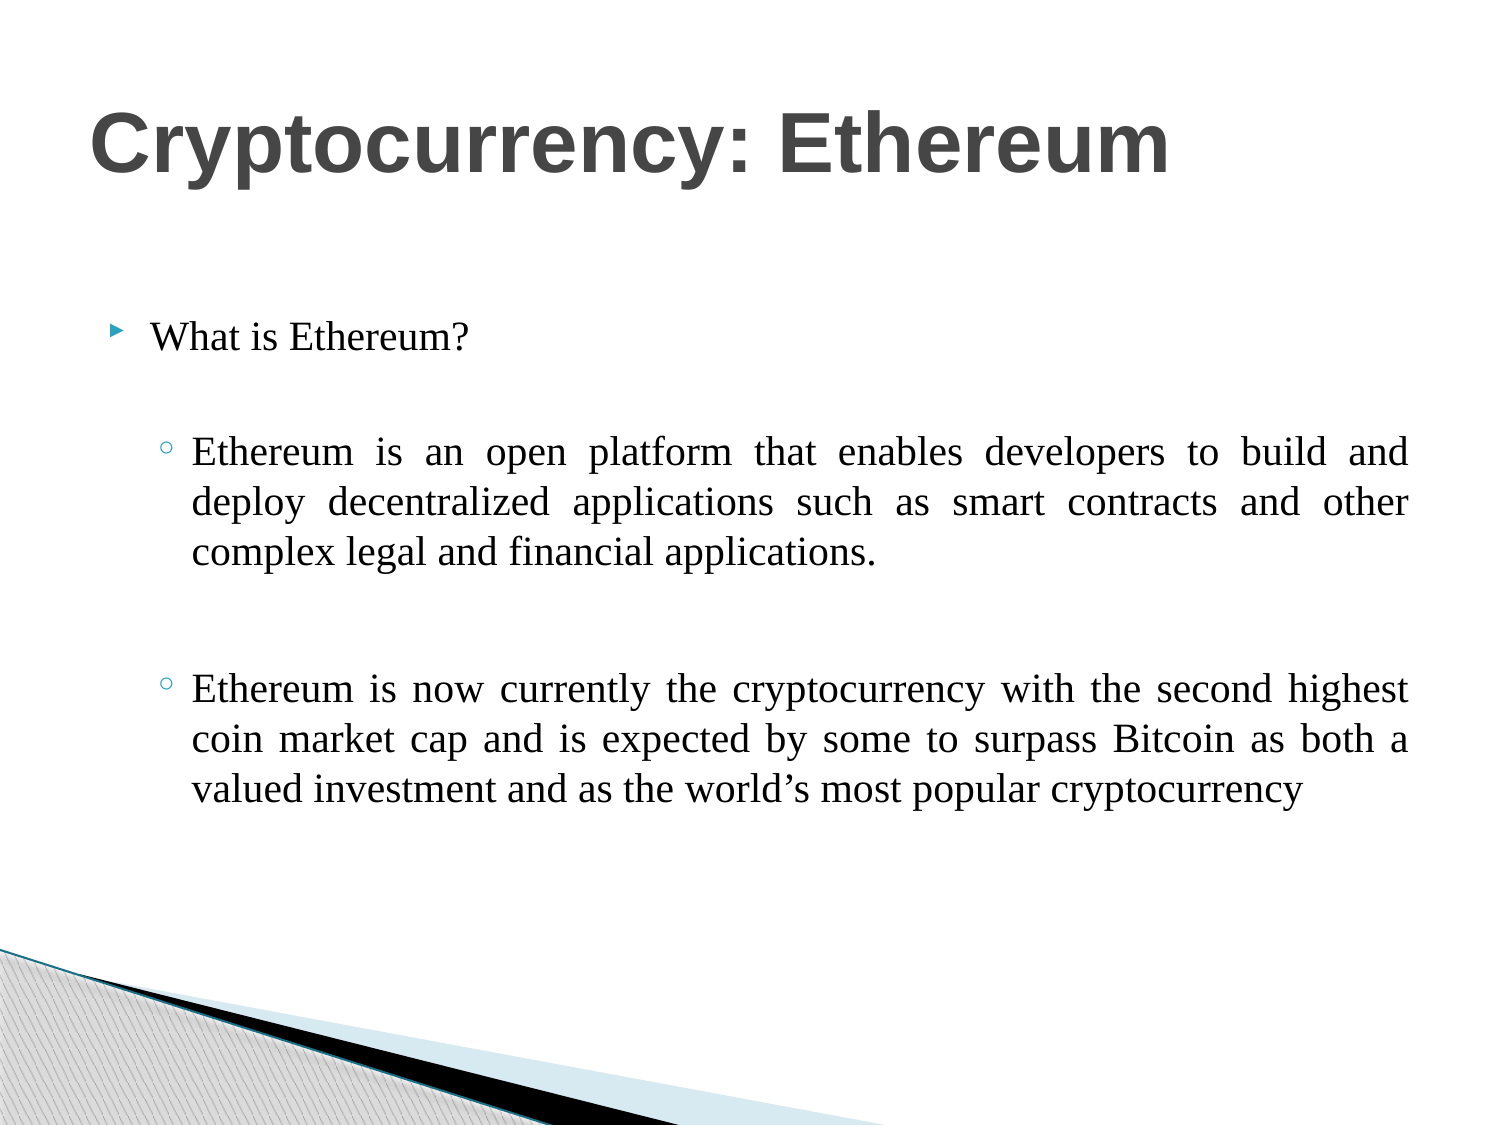

# Cryptocurrency: Ethereum

What is Ethereum?

Ethereum is an open platform that enables developers to build and deploy decentralized applications such as smart contracts and other complex legal and financial applications.

Ethereum is now currently the cryptocurrency with the second highest coin market cap and is expected by some to surpass Bitcoin as both a valued investment and as the world’s most popular cryptocurrency